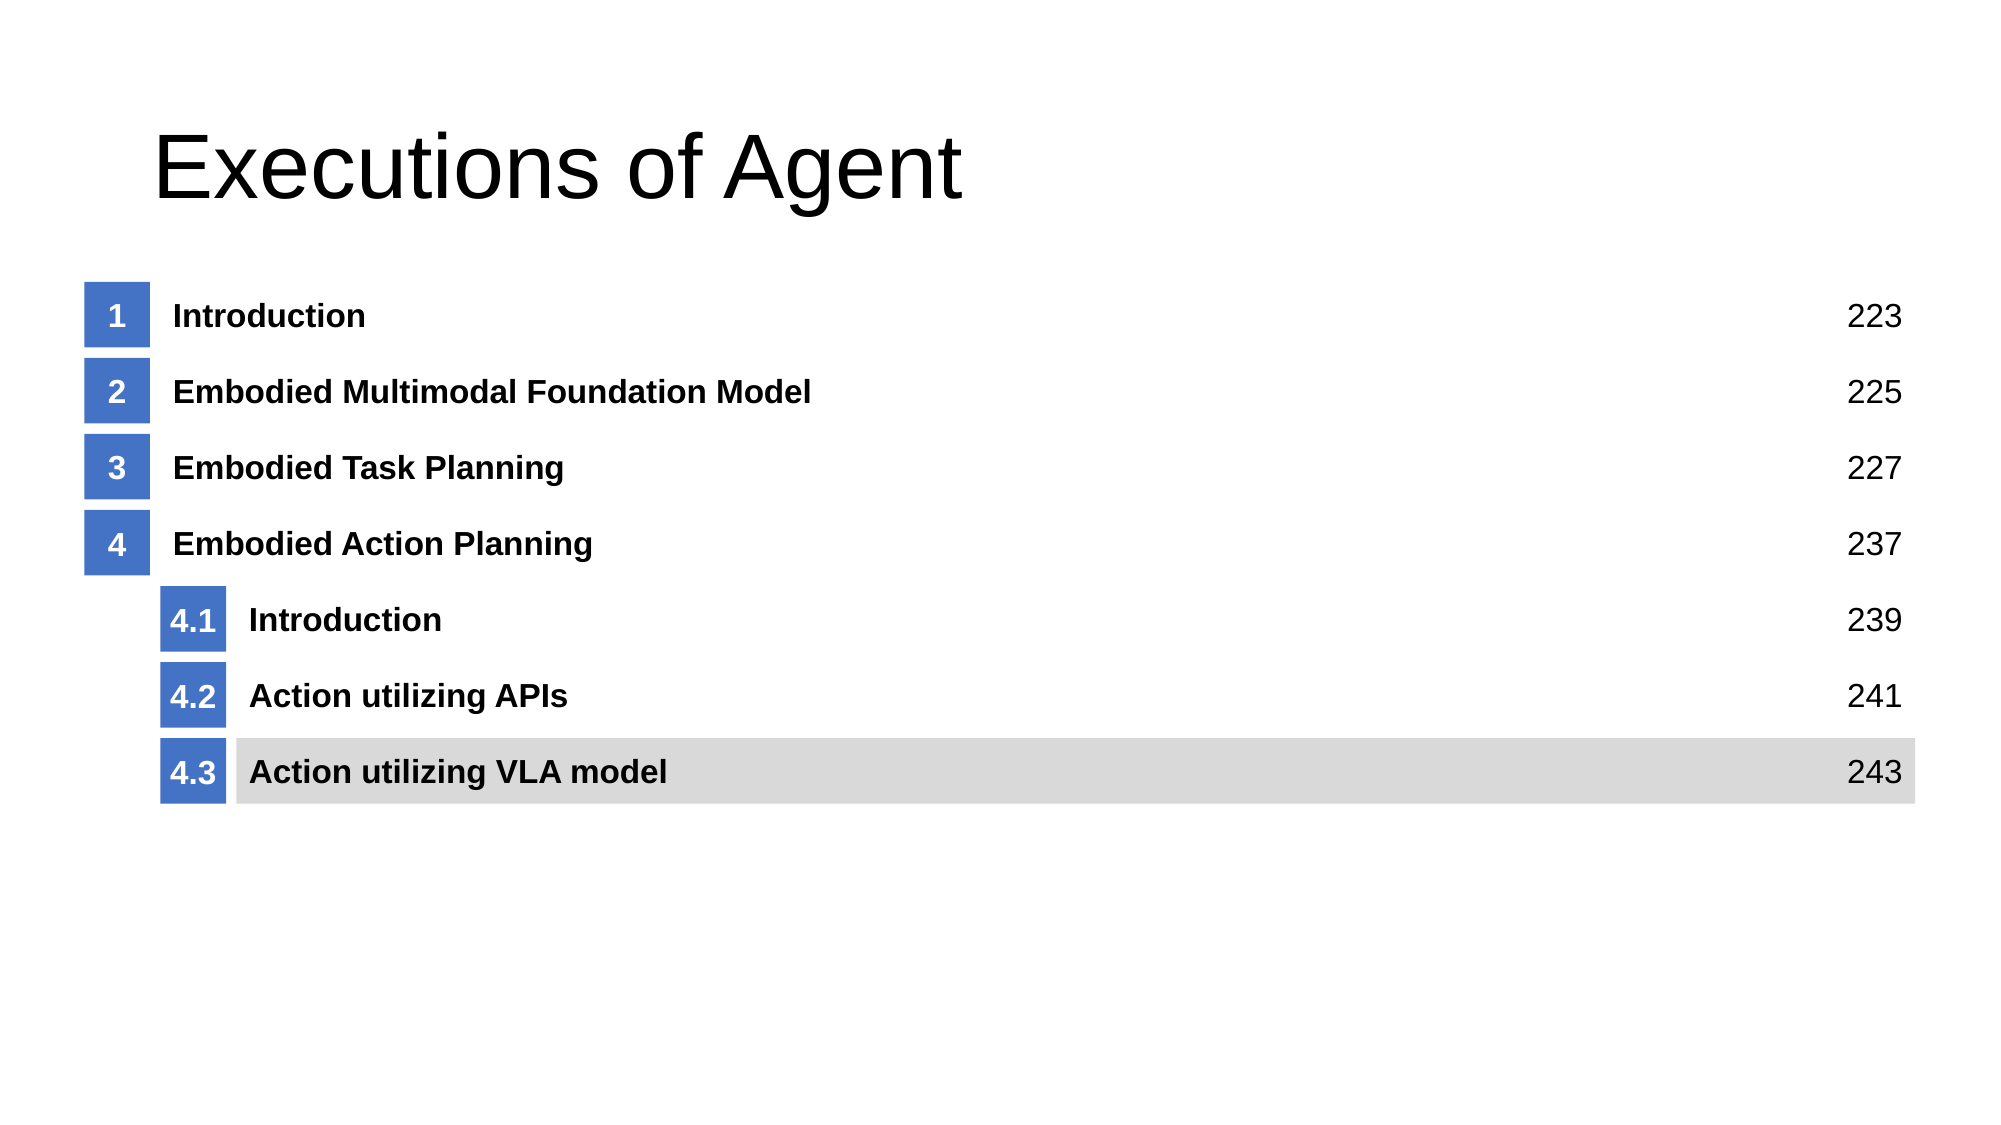

# Executions of Agent
1
Introduction
223
2
Embodied Multimodal Foundation Model
225
3
Embodied Task Planning
227
4
Embodied Action Planning
237
4.1
Introduction
239
4.2
Action utilizing APIs
241
4.3

Action utilizing VLA model
243